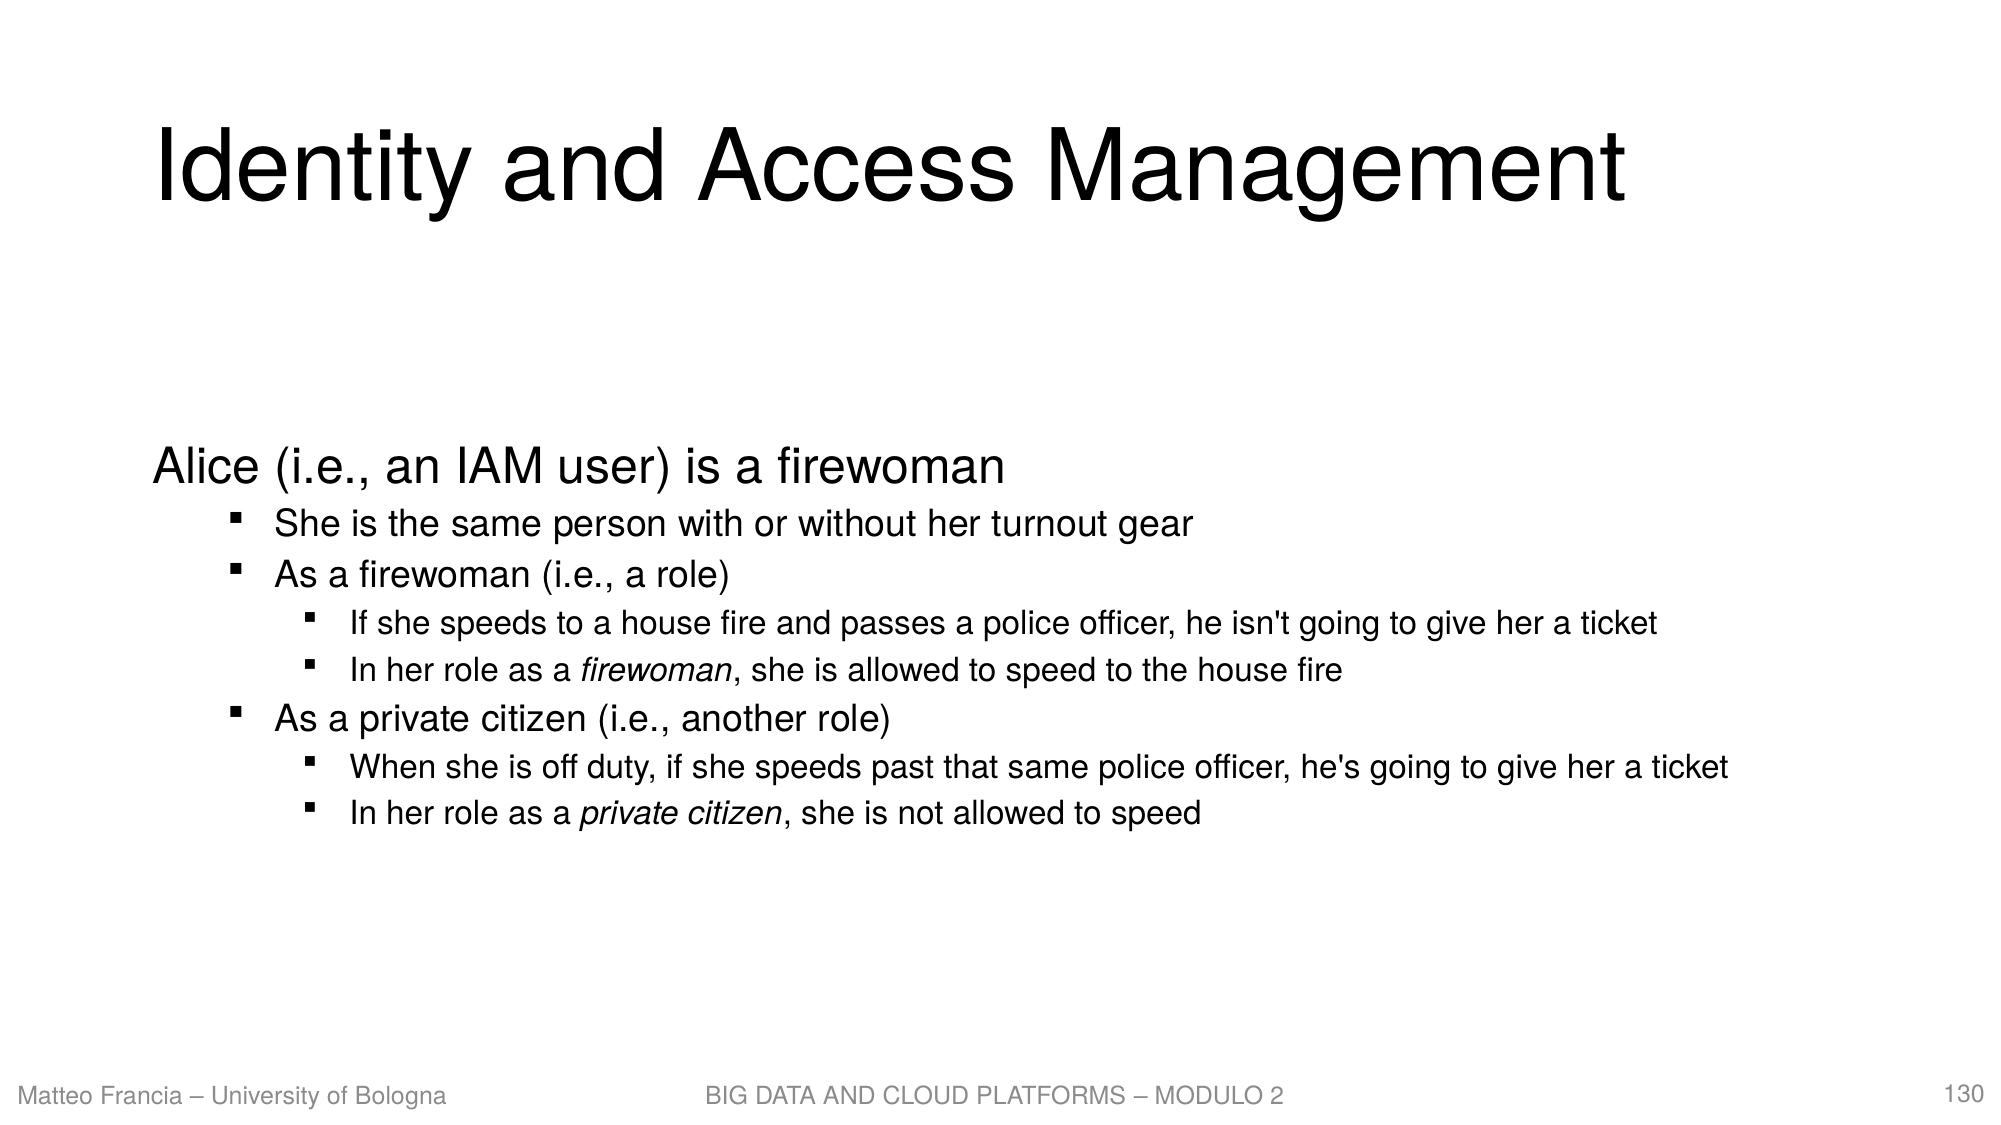

# Identity and Access Management
Alice (i.e., an IAM user) is a firewoman
She is the same person with or without her turnout gear
As a firewoman (i.e., a role)
If she speeds to a house fire and passes a police officer, he isn't going to give her a ticket
In her role as a firewoman, she is allowed to speed to the house fire
As a private citizen (i.e., another role)
When she is off duty, if she speeds past that same police officer, he's going to give her a ticket
In her role as a private citizen, she is not allowed to speed

130
Matteo Francia – University of Bologna